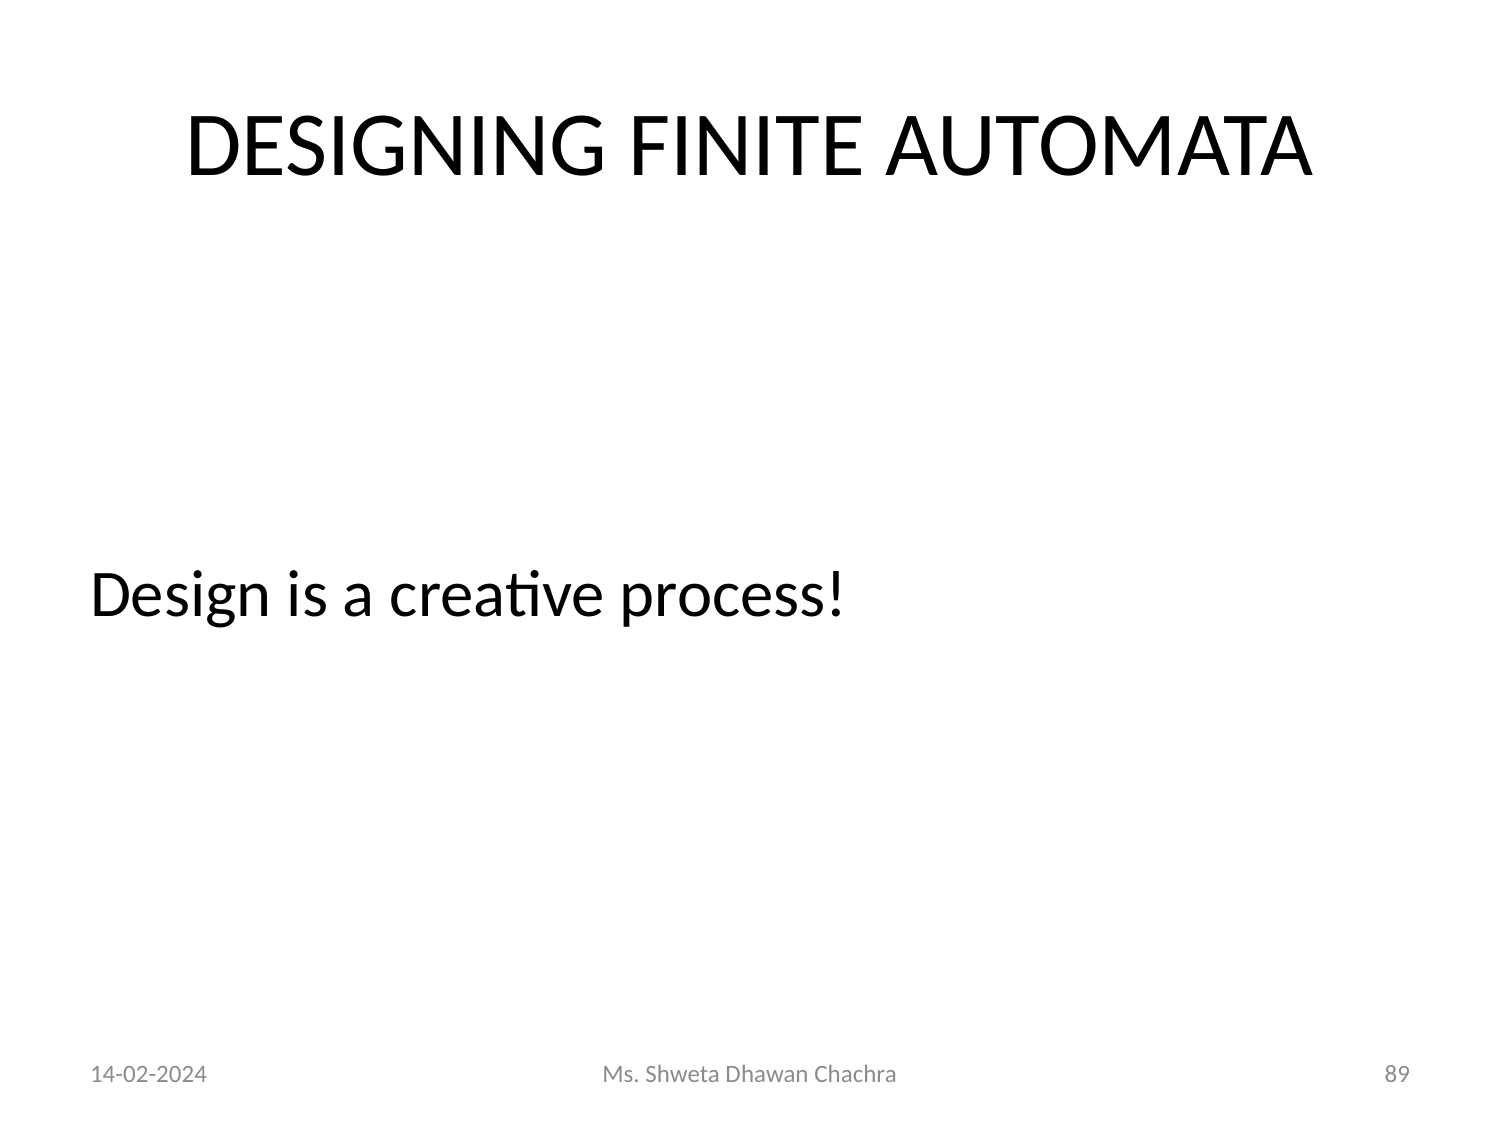

# DESIGNING FINITE AUTOMATA

Design is a creative process!
14-02-2024
Ms. Shweta Dhawan Chachra
89